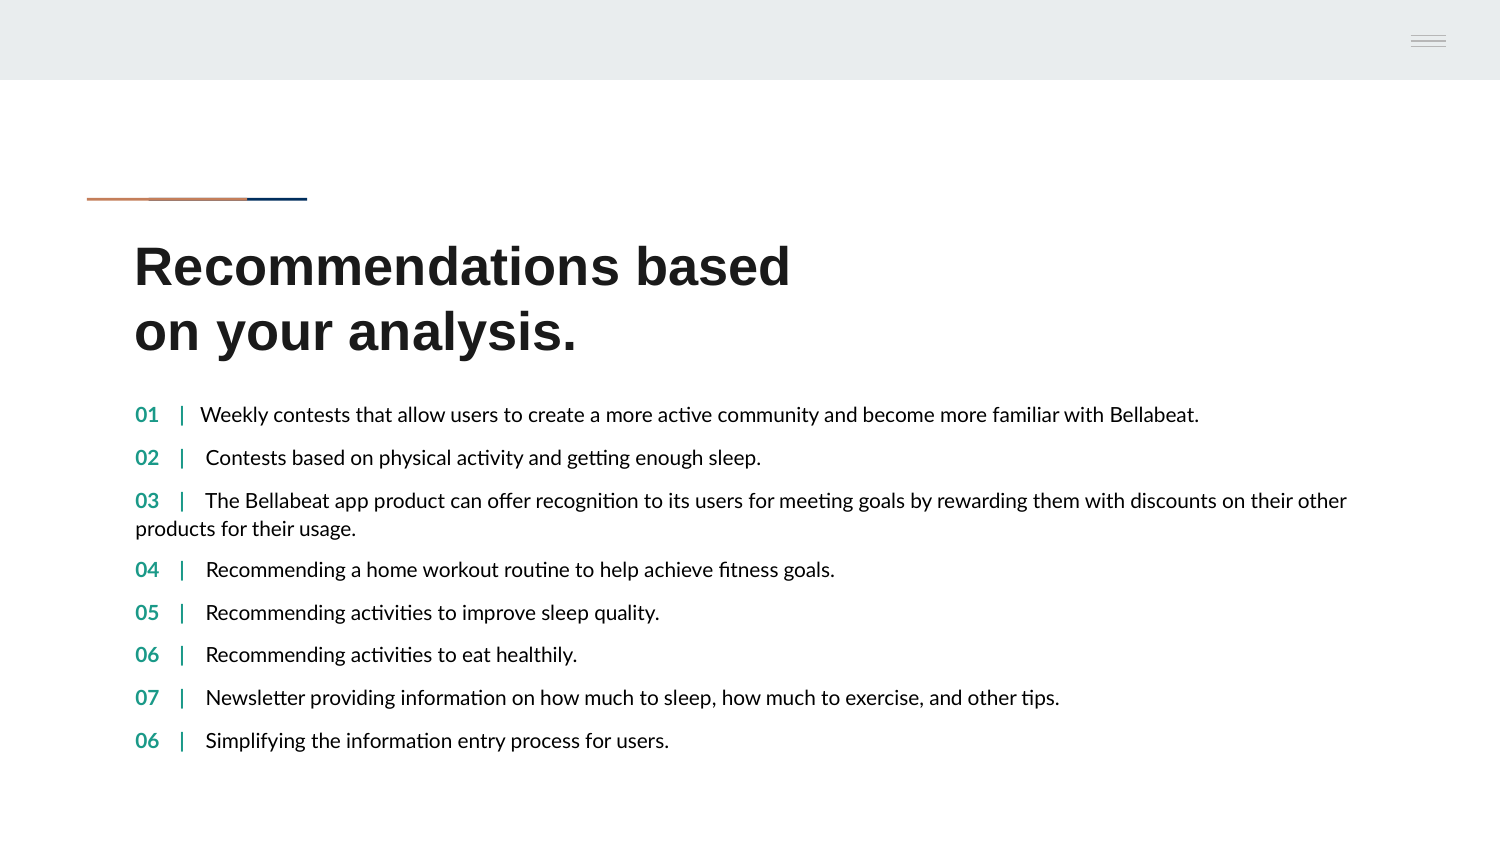

# Recommendations based on your analysis.
01    |   Weekly contests that allow users to create a more active community and become more familiar with Bellabeat.
02    |    Contests based on physical activity and getting enough sleep.
03    |    The Bellabeat app product can offer recognition to its users for meeting goals by rewarding them with discounts on their other products for their usage.
04    |    Recommending a home workout routine to help achieve fitness goals.
05    |    Recommending activities to improve sleep quality.
06    |    Recommending activities to eat healthily.
07    |    Newsletter providing information on how much to sleep, how much to exercise, and other tips.
06    |    Simplifying the information entry process for users.